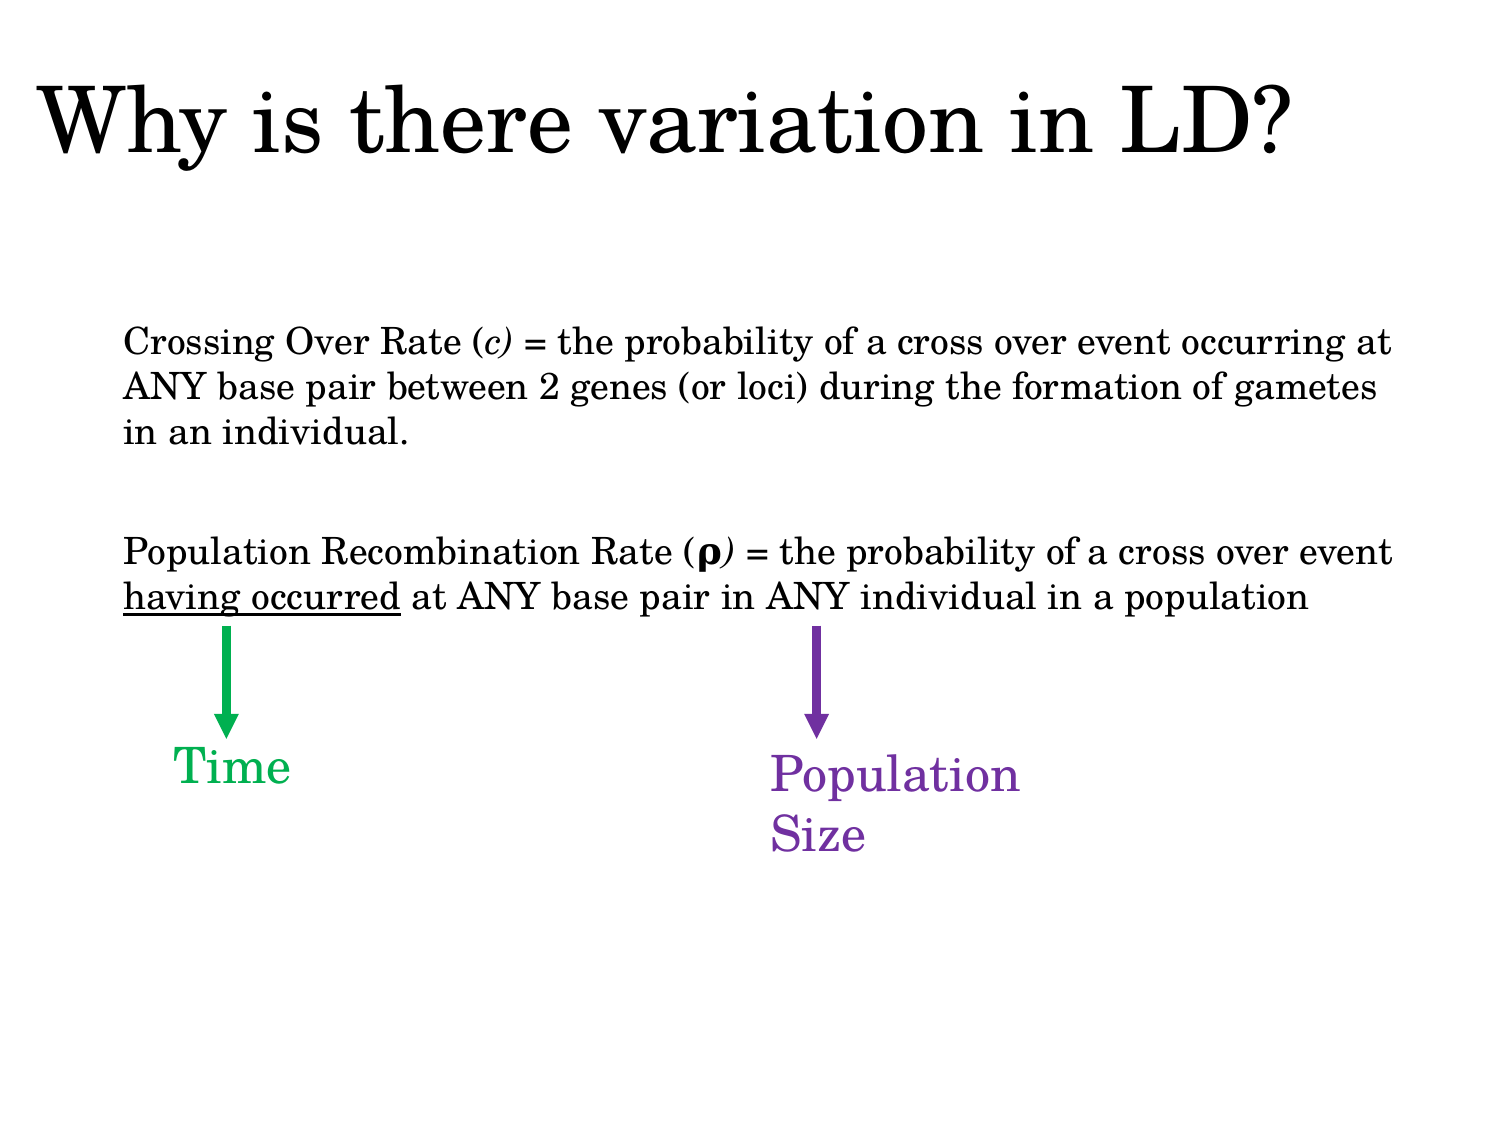

# Why is there variation in LD?
Crossing Over Rate (c) = the probability of a cross over event occurring at ANY base pair between 2 genes (or loci) during the formation of gametes in an individual.
Population Recombination Rate (𝛒) = the probability of a cross over event having occurred at ANY base pair in ANY individual in a population
Time
Population Size